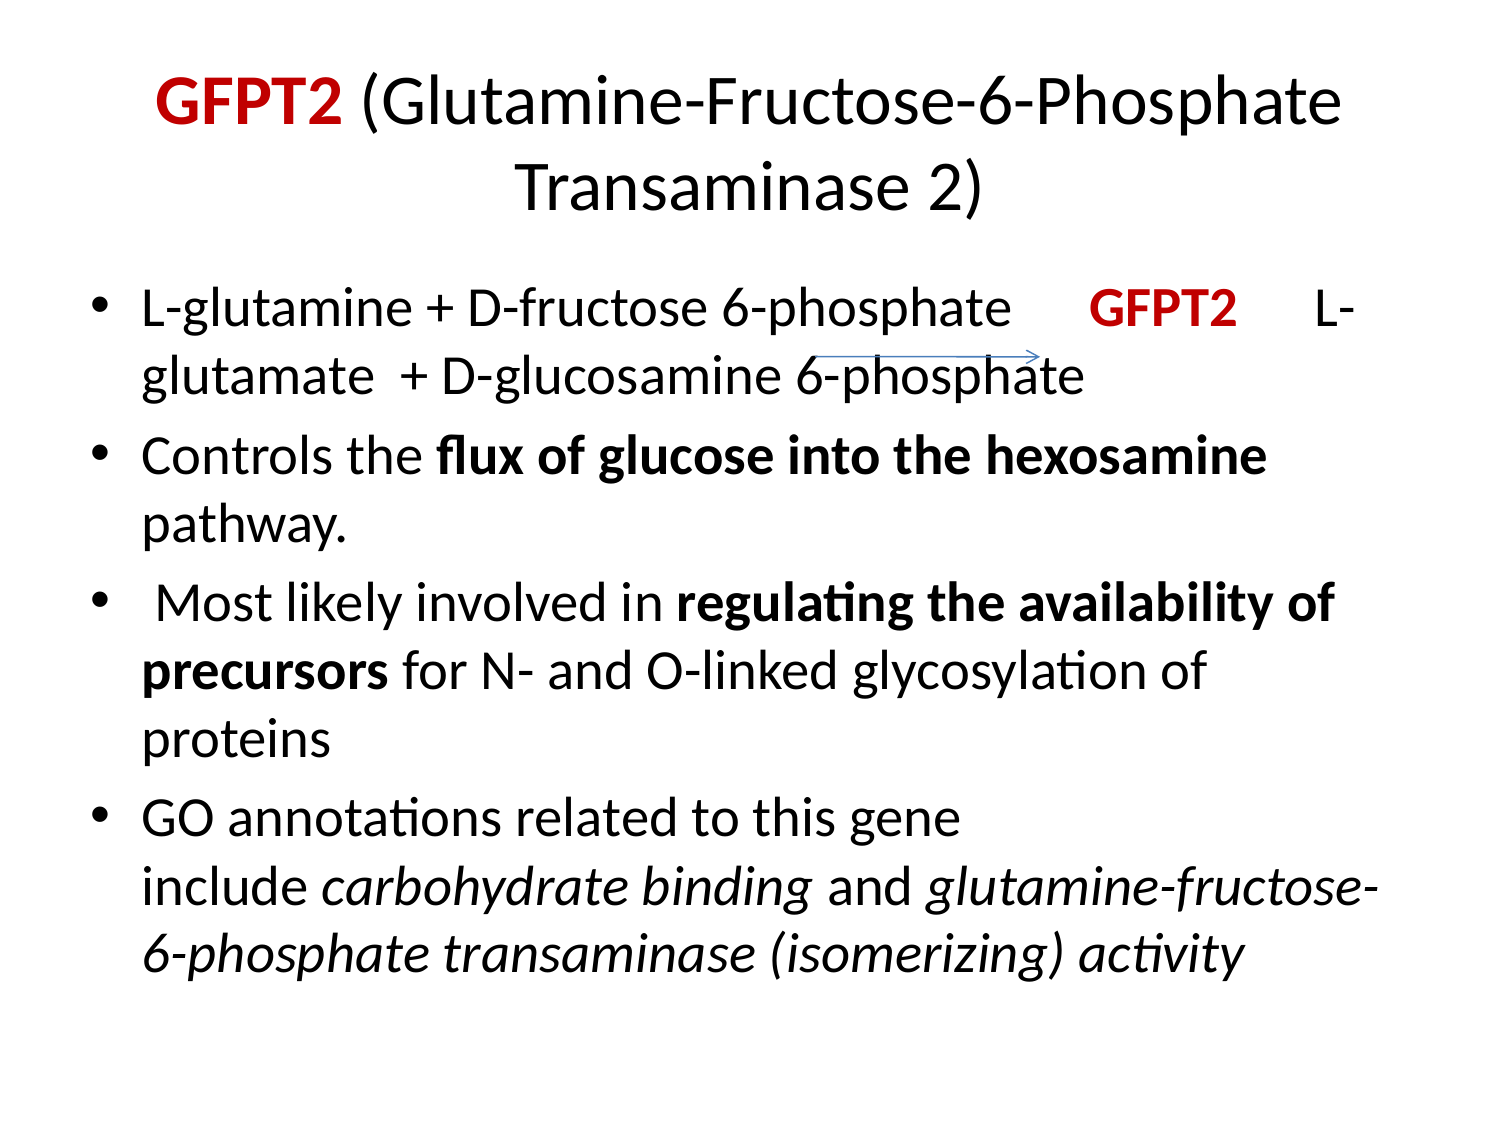

# GFPT2 (Glutamine-Fructose-6-Phosphate Transaminase 2)
L-glutamine + D-fructose 6-phosphate      GFPT2      L-glutamate  + D-glucosamine 6-phosphate
Controls the flux of glucose into the hexosamine pathway.
 Most likely involved in regulating the availability of precursors for N- and O-linked glycosylation of proteins
GO annotations related to this gene include carbohydrate binding and glutamine-fructose-6-phosphate transaminase (isomerizing) activity